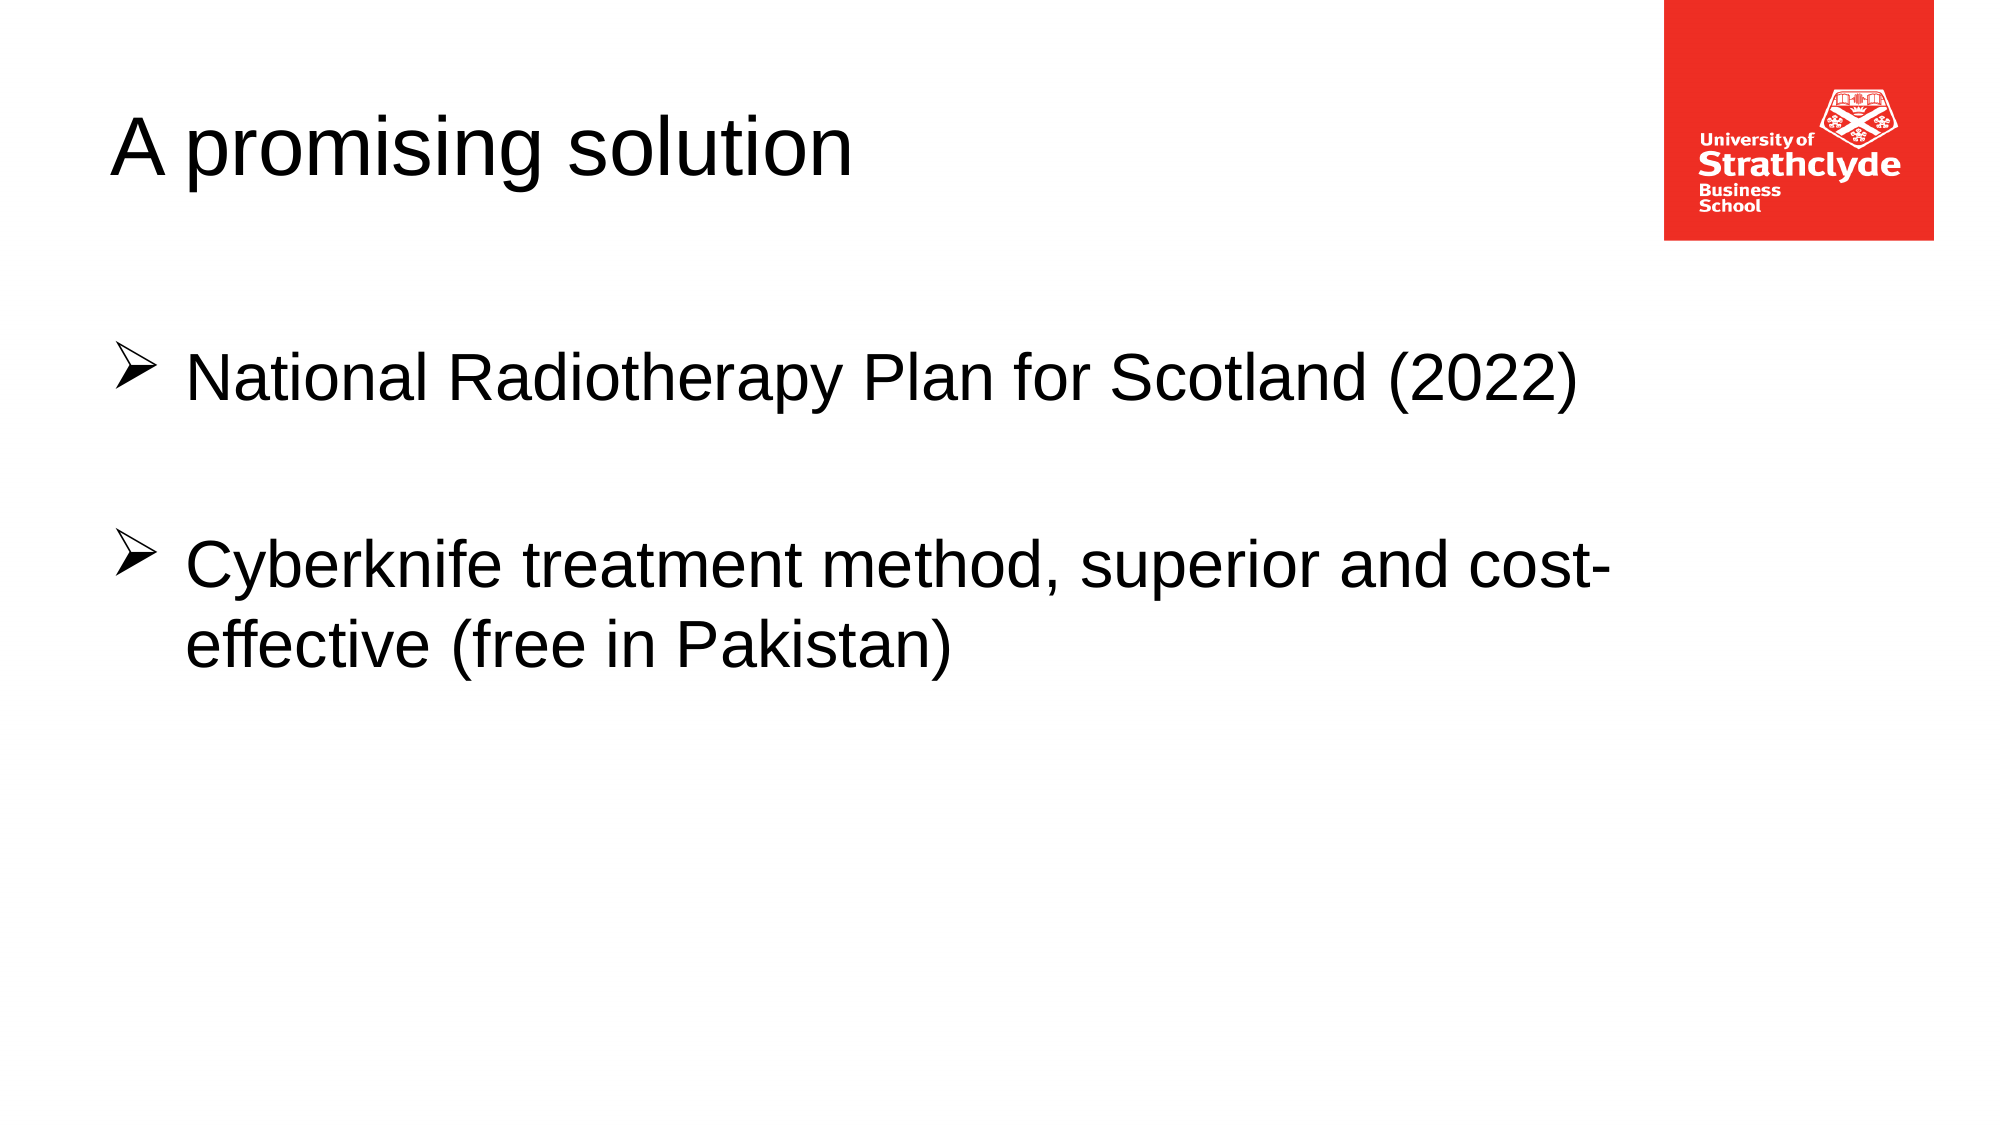

# A promising solution
National Radiotherapy Plan for Scotland (2022)

Cyberknife treatment method, superior and cost-effective (free in Pakistan)